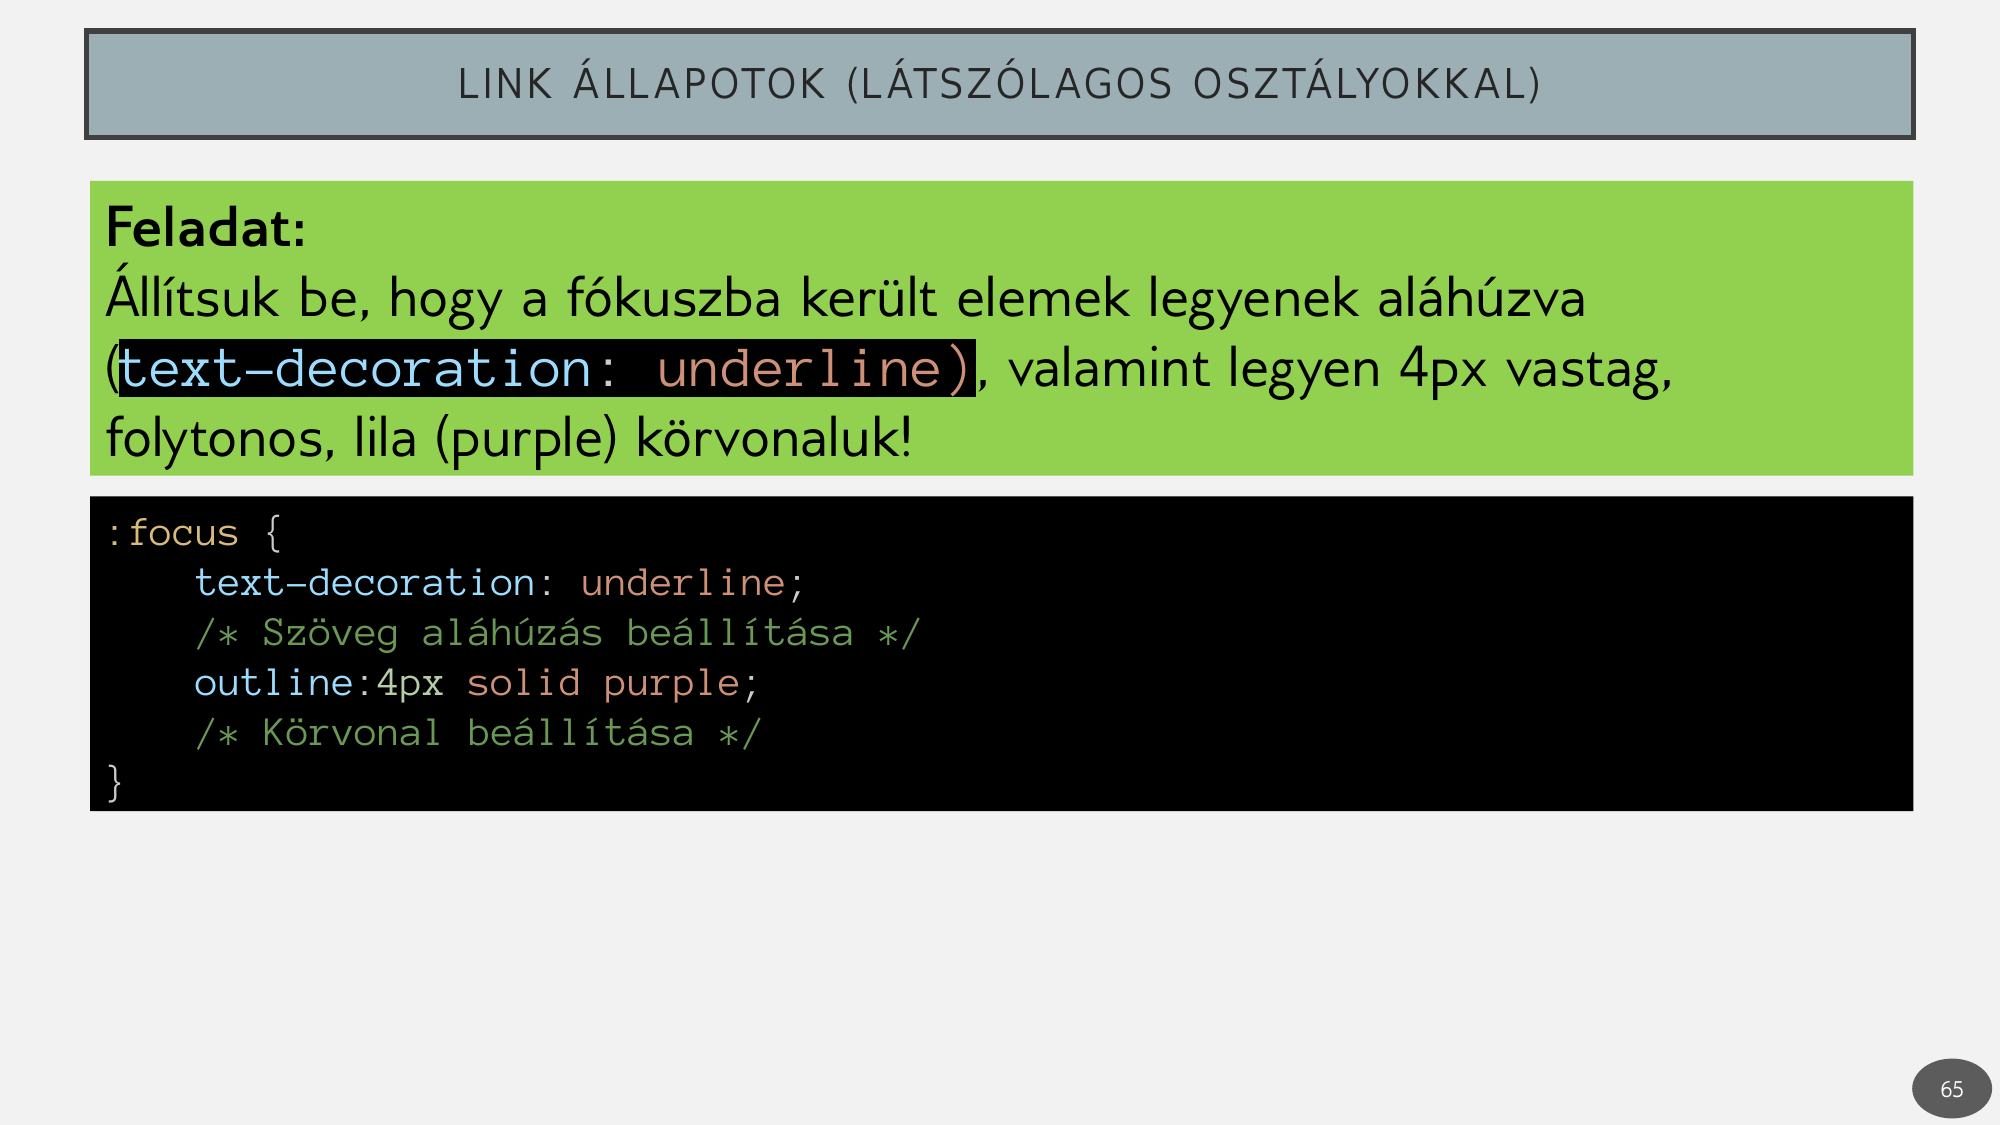

# Link állapotok (látszólagos osztályokkal)
Feladat:
Állítsuk be, hogy a fókuszba került elemek legyenek aláhúzva
(text-decoration: underline), valamint legyen 4px vastag, folytonos, lila (purple) körvonaluk!
:focus {
    text-decoration: underline;
    /* Szöveg aláhúzás beállítása */
    outline:4px solid purple;
    /* Körvonal beállítása */
}
65